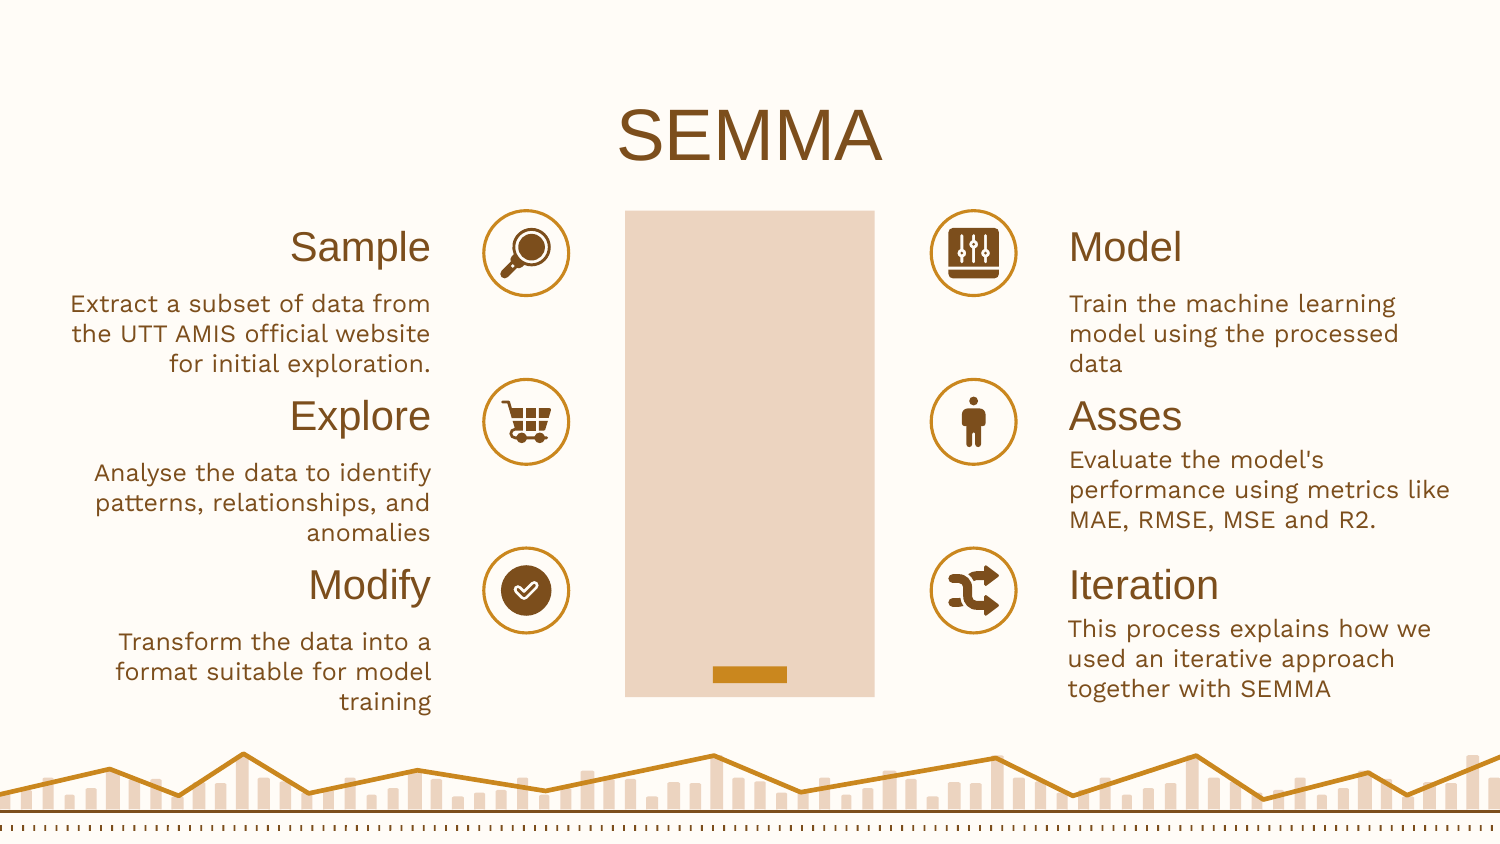

# SEMMA

Sample
Model

Extract a subset of data from the UTT AMIS official website for initial exploration.

Train the machine learning model using the processed data

Explore
Asses

Evaluate the model's performance using metrics like MAE, RMSE, MSE and R2.
 Analyse the data to identify patterns, relationships, and anomalies

Modify
Iteration

This process explains how we used an iterative approach together with SEMMA
Transform the data into a format suitable for model training